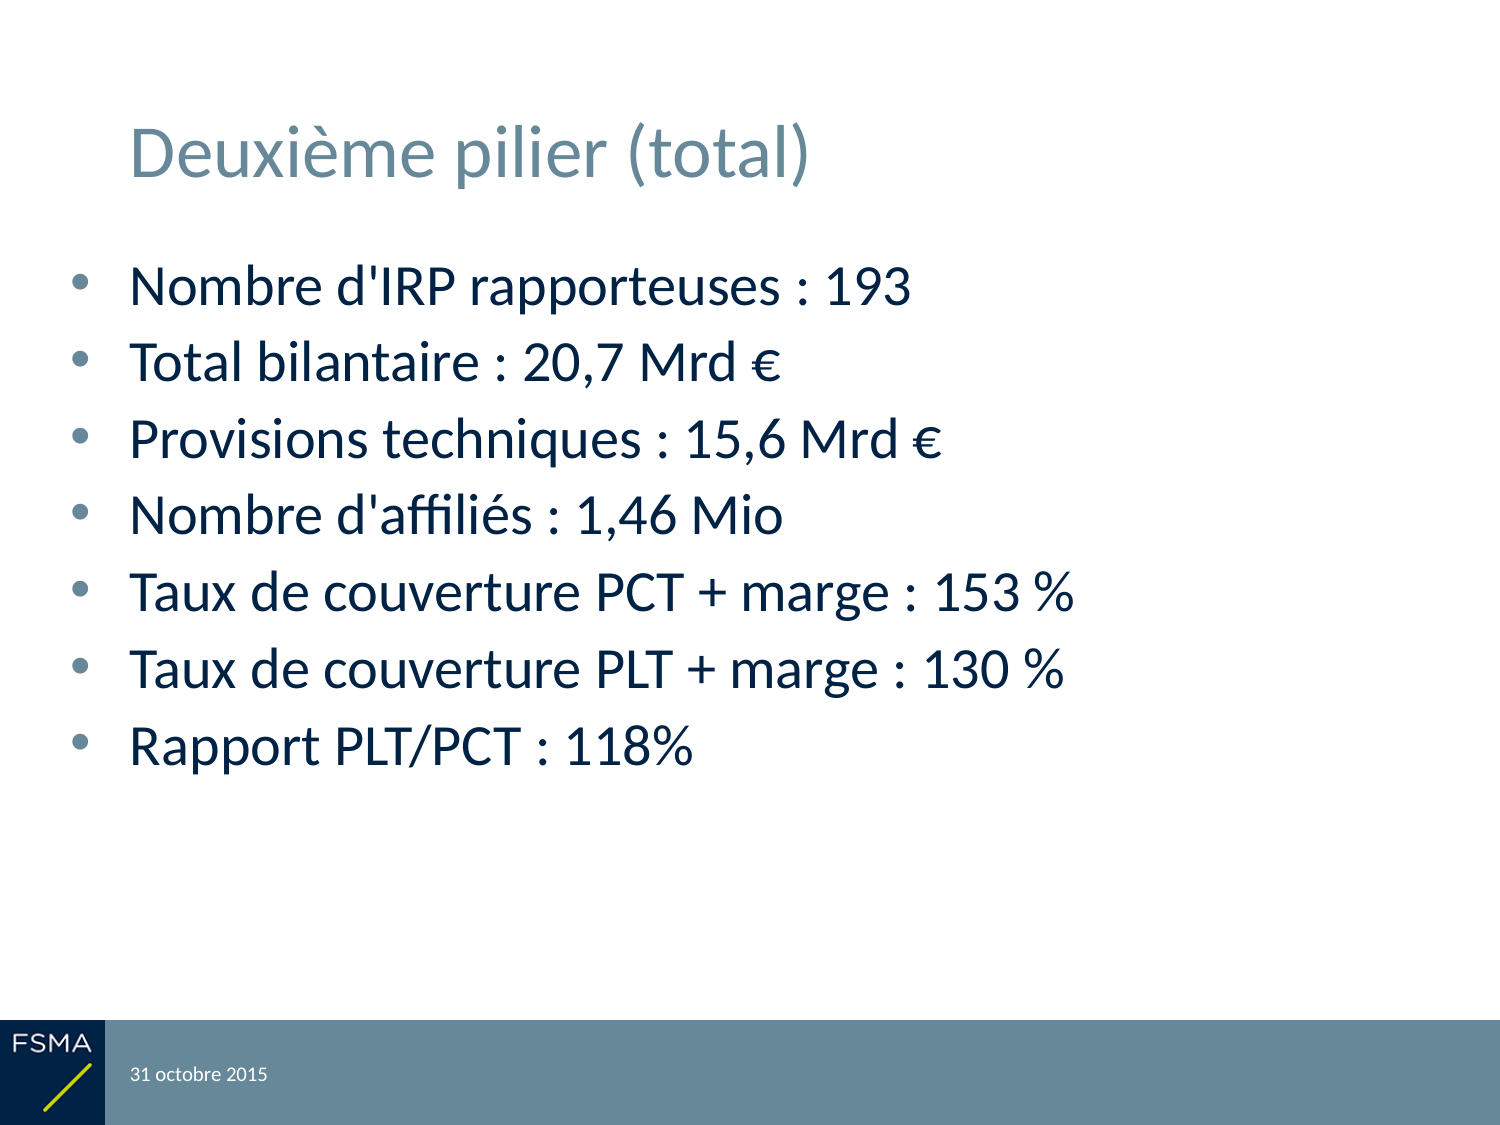

# Deuxième pilier (total)
Nombre d'IRP rapporteuses : 193
Total bilantaire : 20,7 Mrd €
Provisions techniques : 15,6 Mrd €
Nombre d'affiliés : 1,46 Mio
Taux de couverture PCT + marge : 153 %
Taux de couverture PLT + marge : 130 %
Rapport PLT/PCT : 118%

31 octobre 2015
Reporting relatif à l'exercice 2014
20